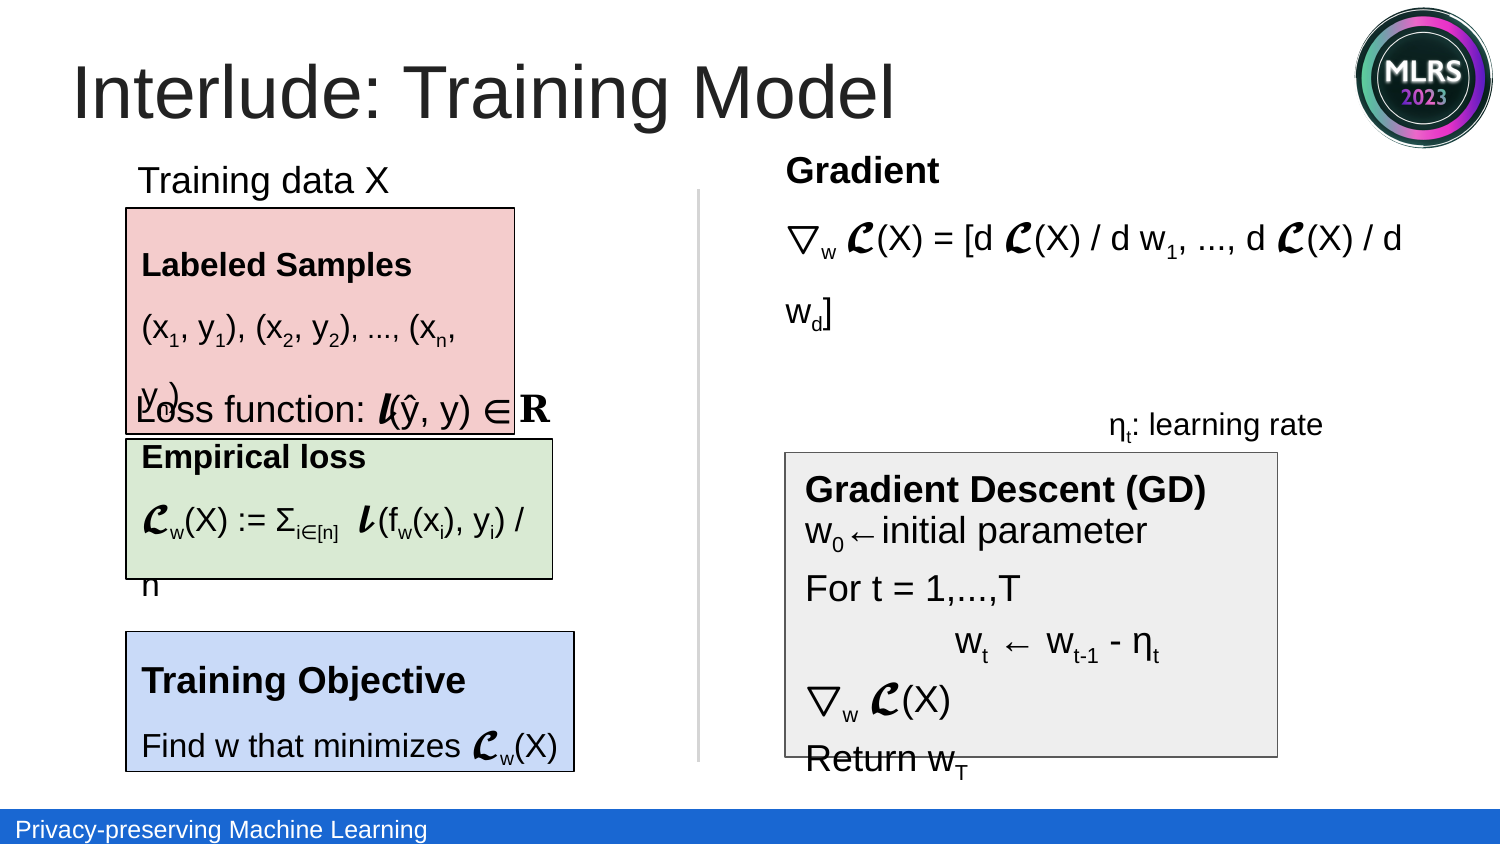

Interlude: Training Model
Training data X
Labeled Samples
(x1, y1), (x2, y2), ..., (xn, yn)
Gradient
⛛w 𝓛(X) = [d 𝓛(X) / d w1, ..., d 𝓛(X) / d wd]

Loss function: 𝓵(ŷ, y) ∈ 𝐑
Empirical loss
𝓛w(X) := Σi∈[n]  𝓵(fw(xi), yi) / n
ηt: learning rate
Gradient Descent (GD)

w0←initial parameter
For t = 1,...,T
	wt ← wt-1 - ηt ⛛w 𝓛(X)
Return wT
Training Objective
Find w that minimizes 𝓛w(X)